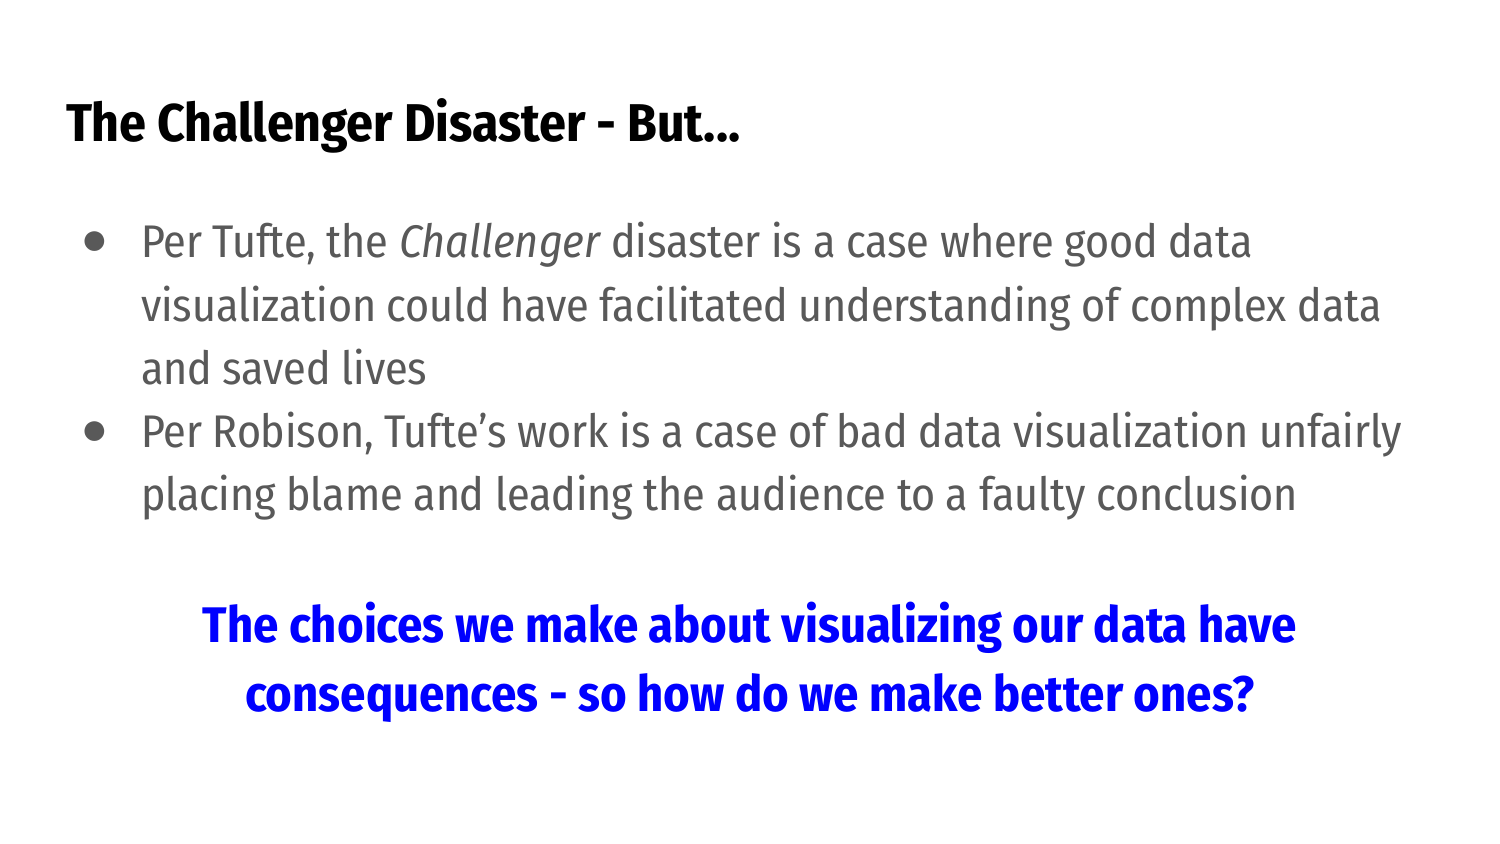

# The Challenger Disaster - But...
Per Tufte, the Challenger disaster is a case where good data visualization could have facilitated understanding of complex data and saved lives
Per Robison, Tufte’s work is a case of bad data visualization unfairly placing blame and leading the audience to a faulty conclusion

The choices we make about visualizing our data have consequences - so how do we make better ones?